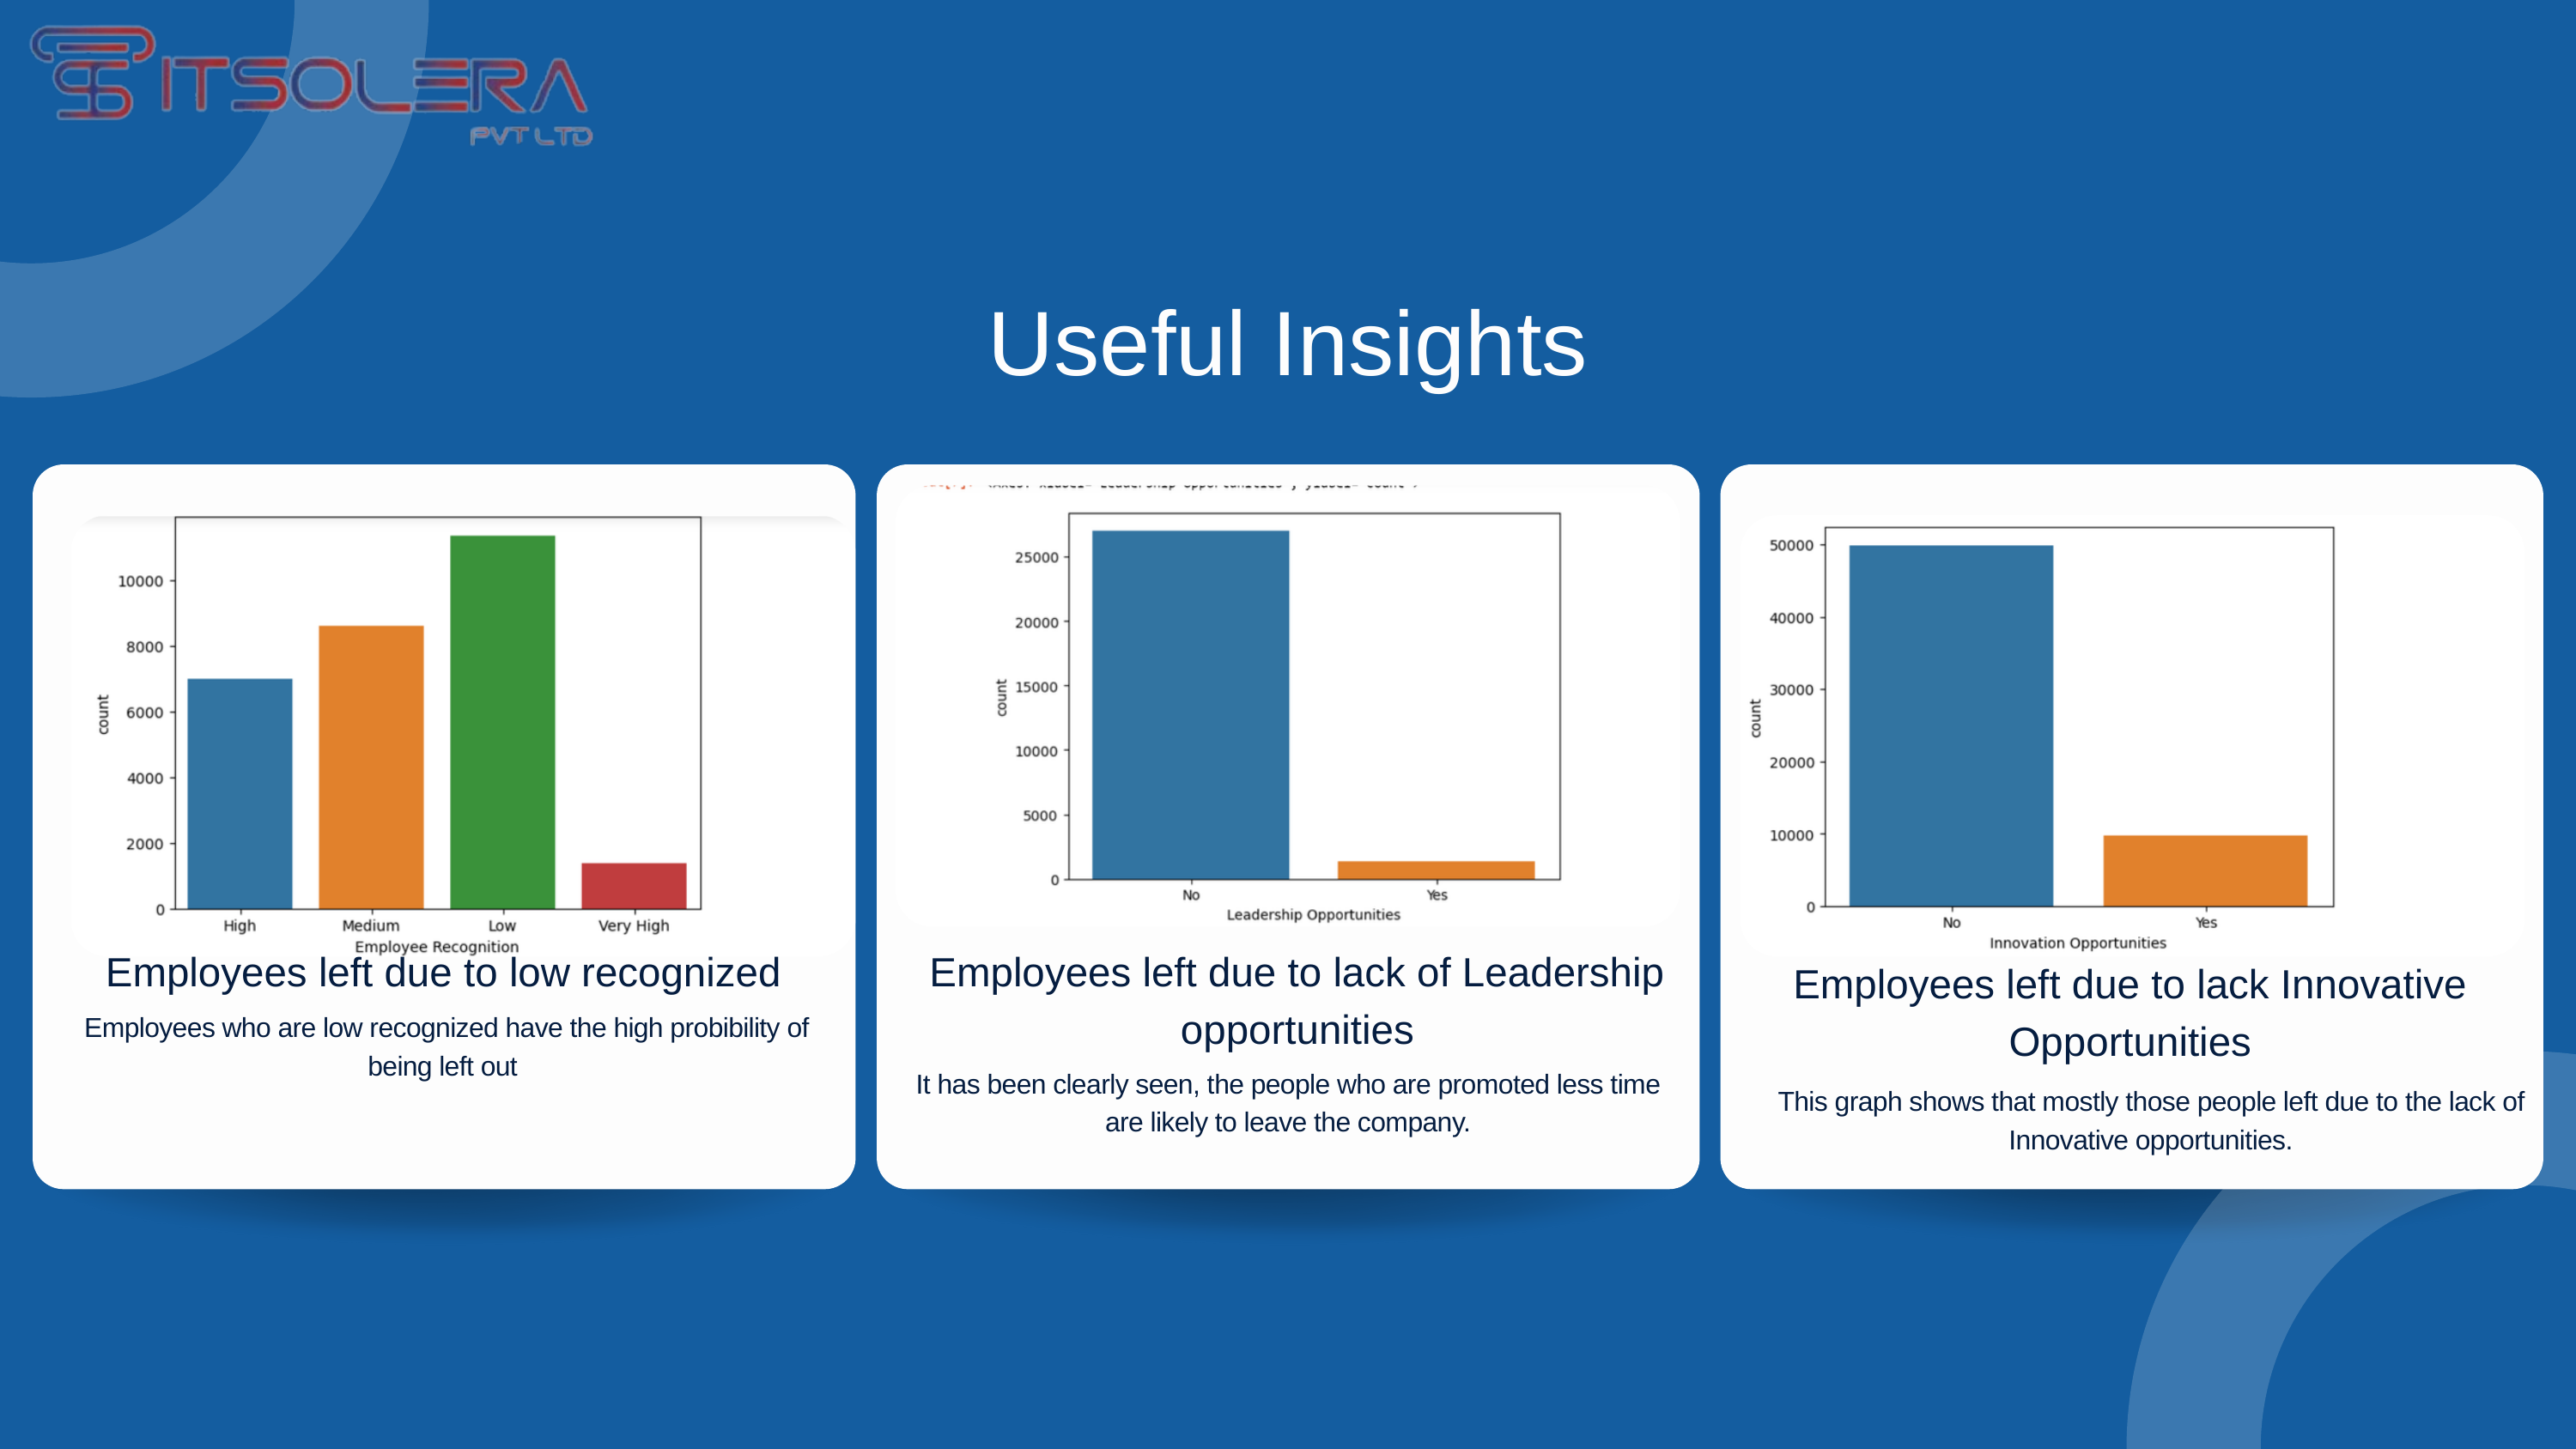

Useful Insights

Employees left due to low recognized
Employees left due to lack of Leadership opportunities
Employees left due to lack Innovative Opportunities
Employees who are low recognized have the high probibility of being left out
It has been clearly seen, the people who are promoted less time are likely to leave the company.
This graph shows that mostly those people left due to the lack of Innovative opportunities.